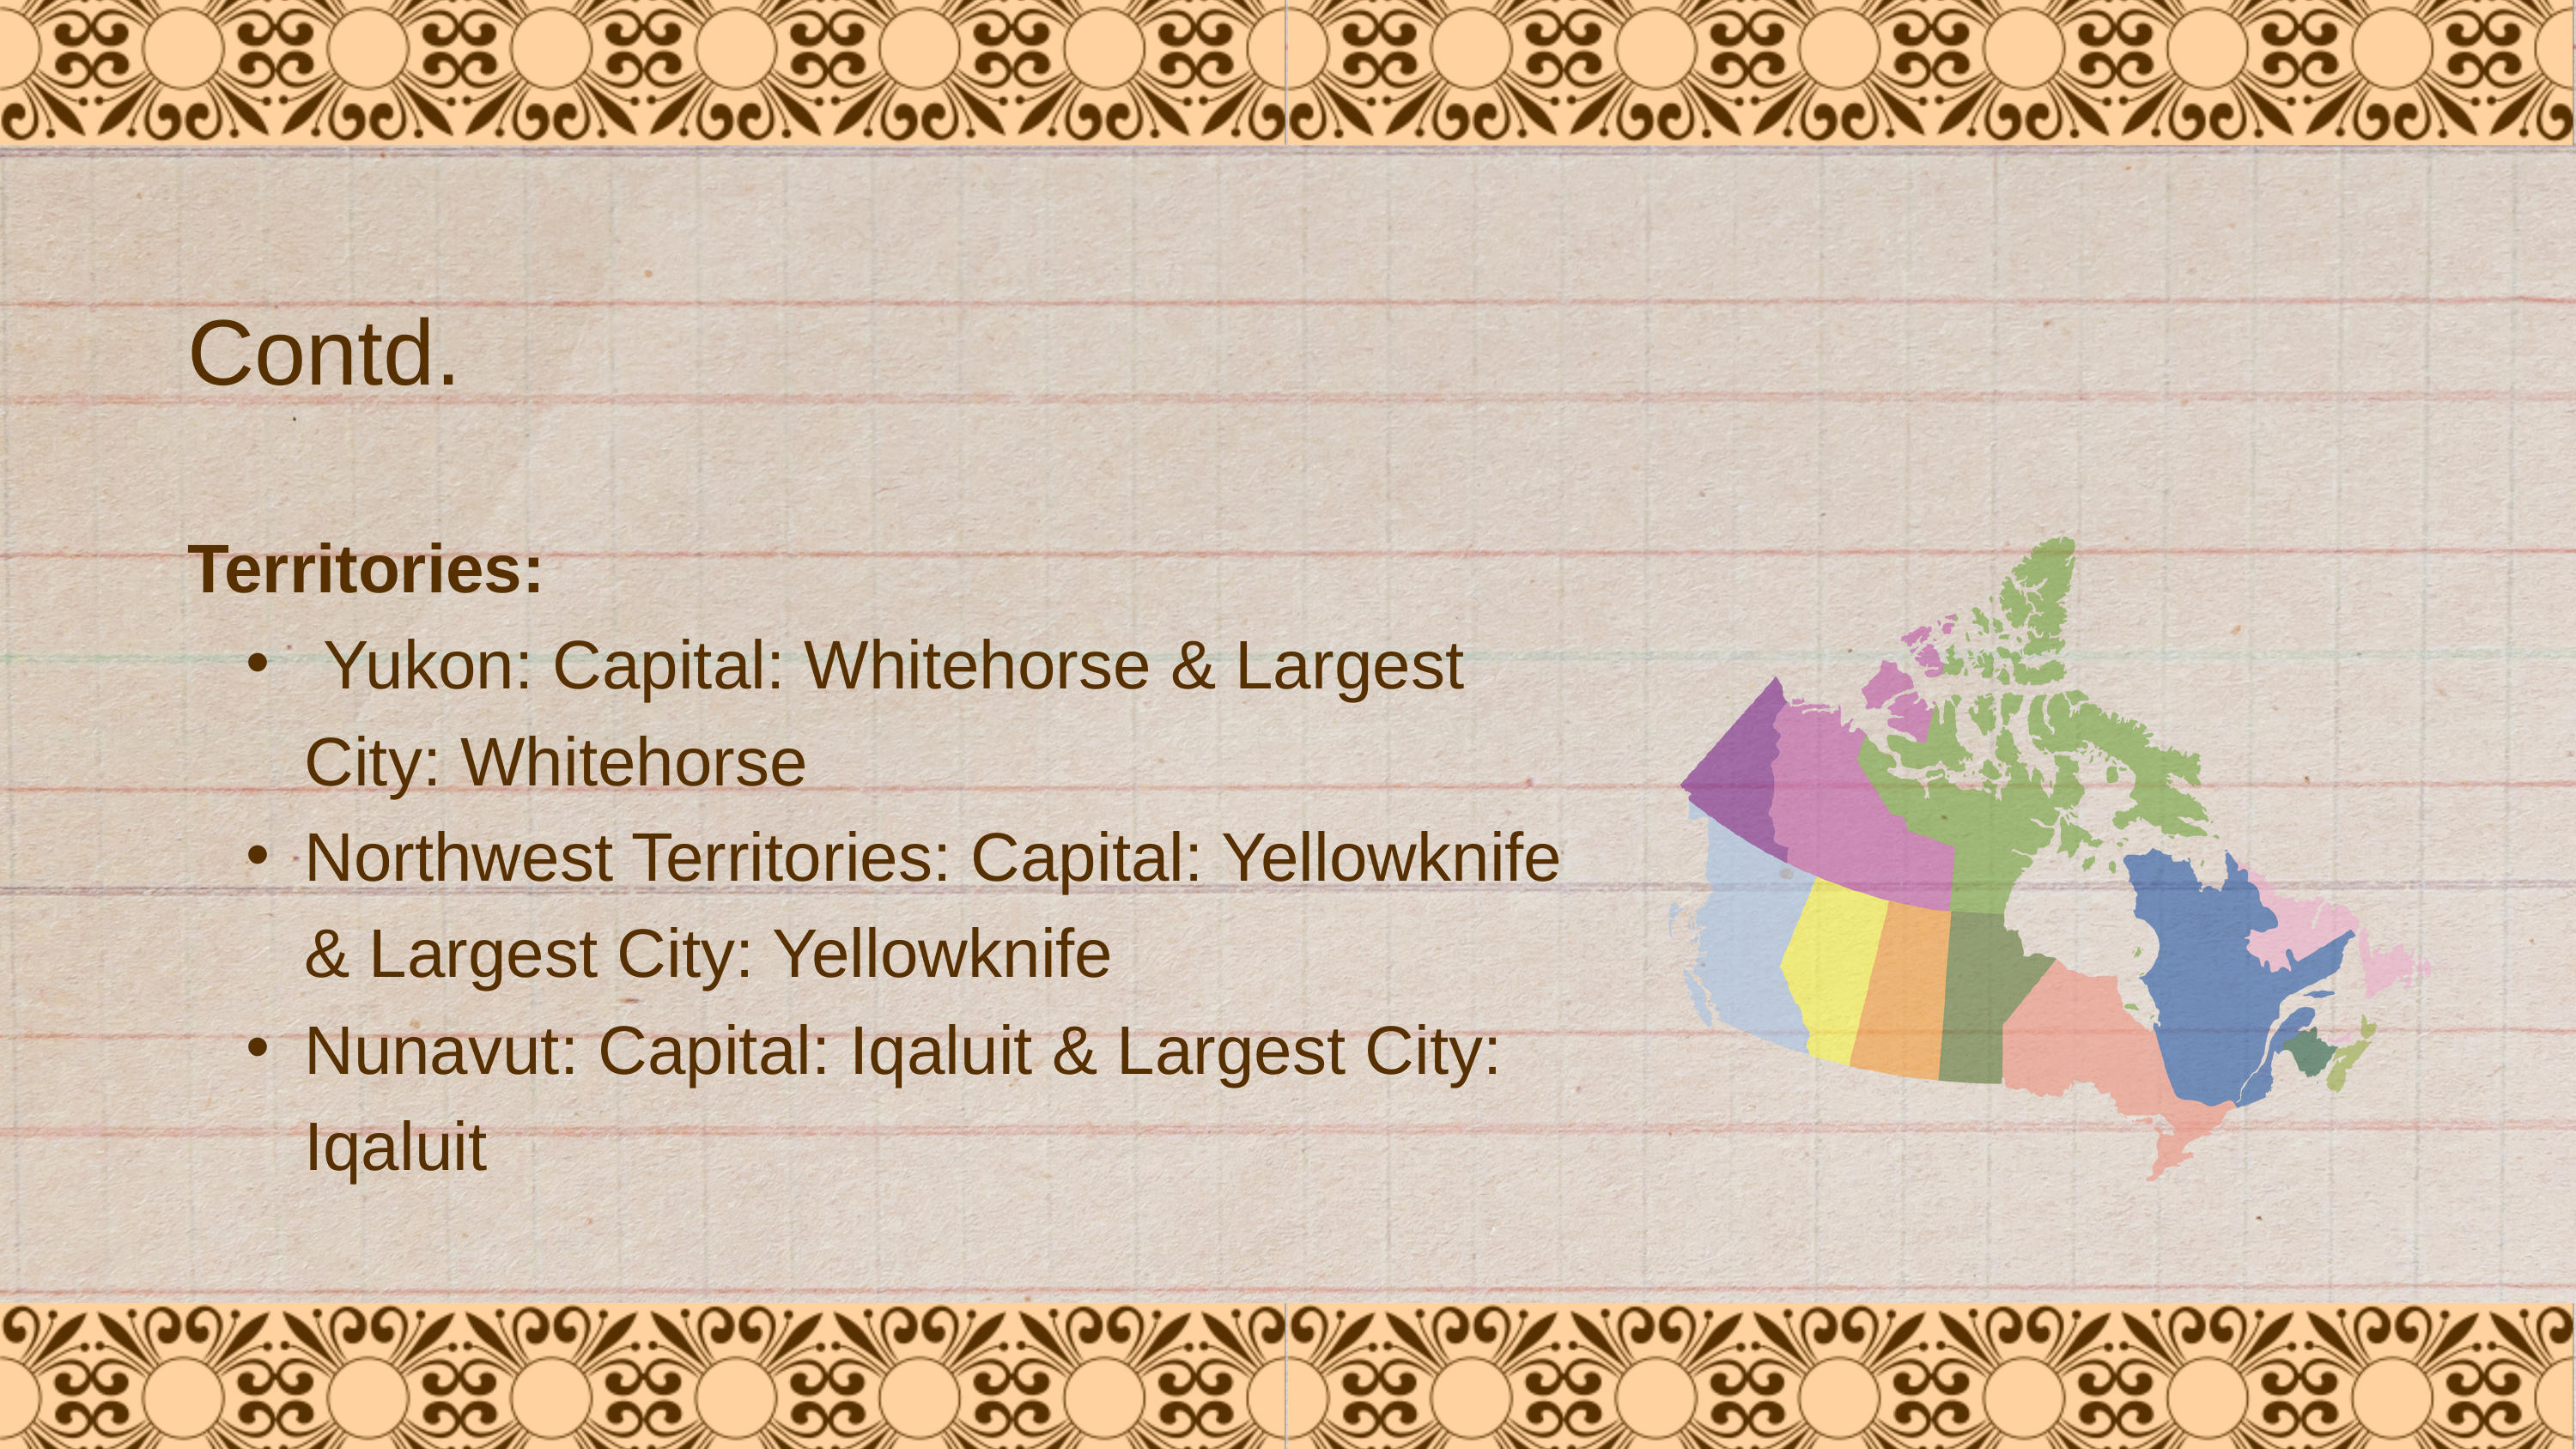

Contd.
Territories:
 Yukon: Capital: Whitehorse & Largest City: Whitehorse
Northwest Territories: Capital: Yellowknife & Largest City: Yellowknife
Nunavut: Capital: Iqaluit & Largest City: Iqaluit